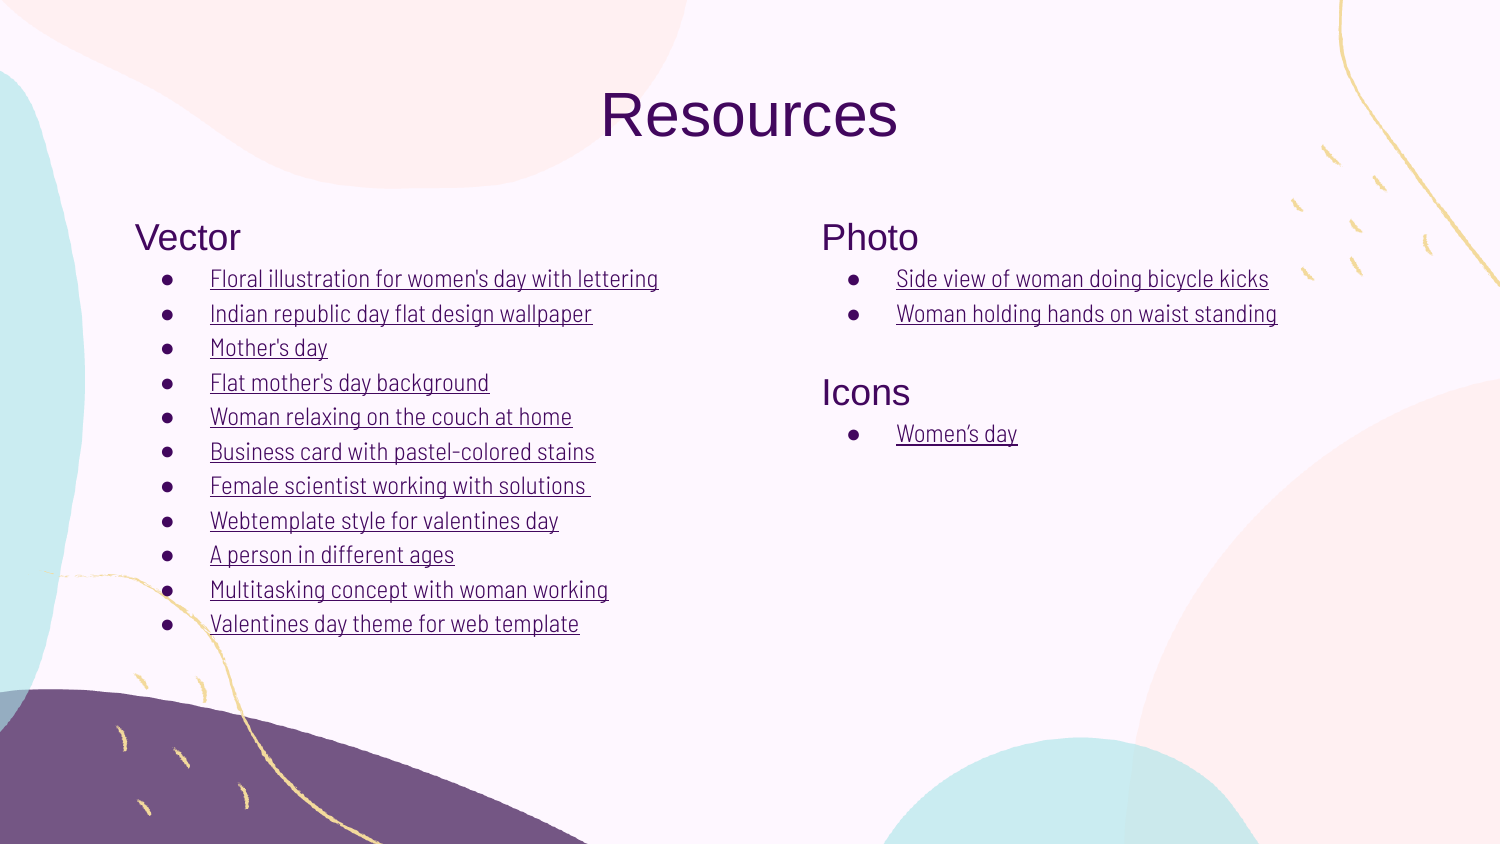

# Resources
Vector
Floral illustration for women's day with lettering
Indian republic day flat design wallpaper
Mother's day
Flat mother's day background
Woman relaxing on the couch at home
Business card with pastel-colored stains
Female scientist working with solutions
Webtemplate style for valentines day
A person in different ages
Multitasking concept with woman working
Valentines day theme for web template
Photo
Side view of woman doing bicycle kicks
Woman holding hands on waist standing

Icons
Women’s day